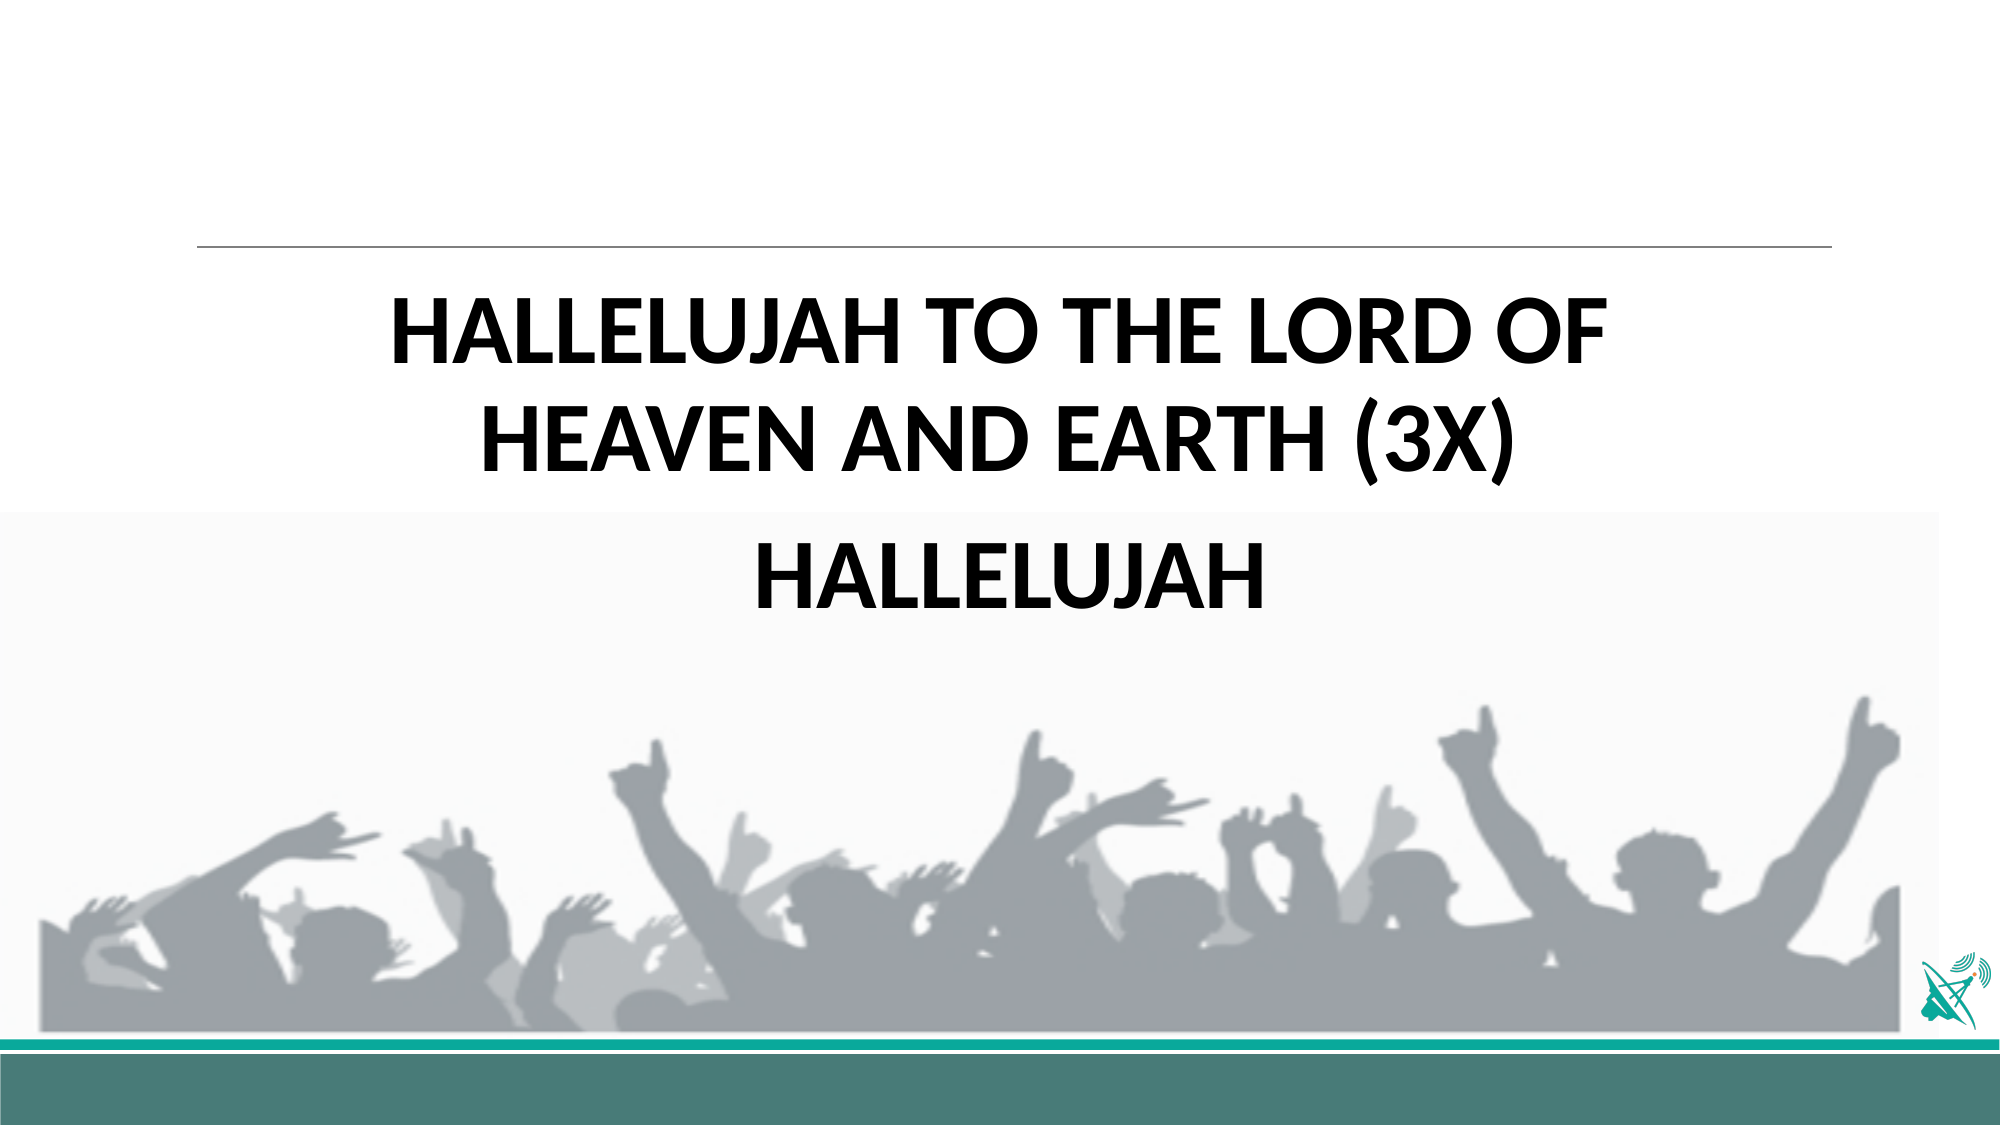

HALLELUJAH TO THE LORD OF HEAVEN AND EARTH (3X)
HALLELUJAH